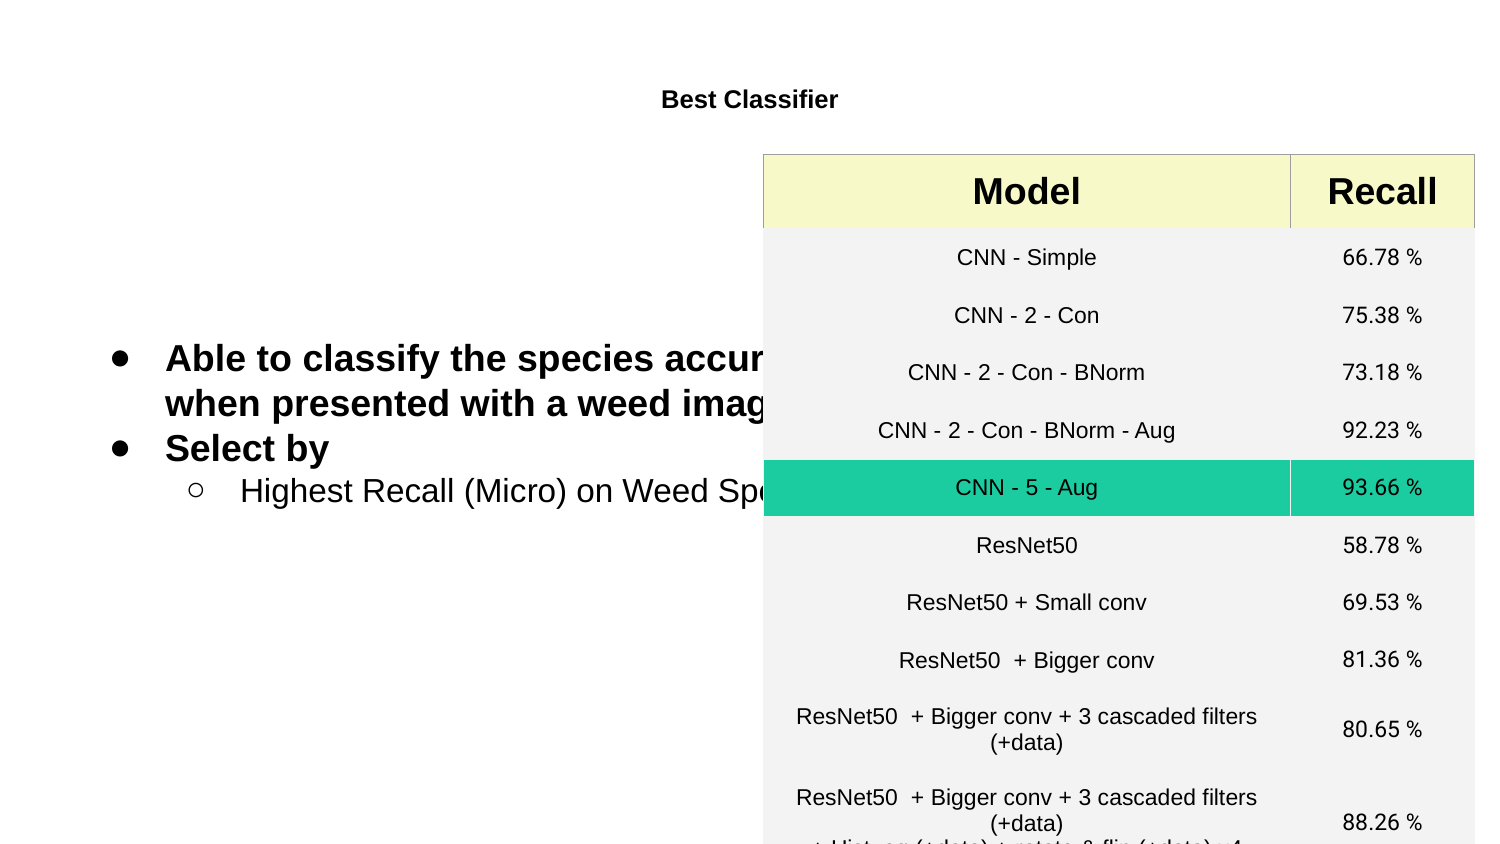

Best Classifier
| Model | Recall |
| --- | --- |
| CNN - Simple | 66.78 % |
| CNN - 2 - Con | 75.38 % |
| CNN - 2 - Con - BNorm | 73.18 % |
| CNN - 2 - Con - BNorm - Aug | 92.23 % |
| CNN - 5 - Aug | 93.66 % |
| ResNet50 | 58.78 % |
| ResNet50 + Small conv | 69.53 % |
| ResNet50 + Bigger conv | 81.36 % |
| ResNet50 + Bigger conv + 3 cascaded filters (+data) | 80.65 % |
| ResNet50 + Bigger conv + 3 cascaded filters (+data) + Hist\_eq (+data) + rotate & flip (+data) x4 | 88.26 % |
# Able to classify the species accurately when presented with a weed image
Select by
Highest Recall (Micro) on Weed Species